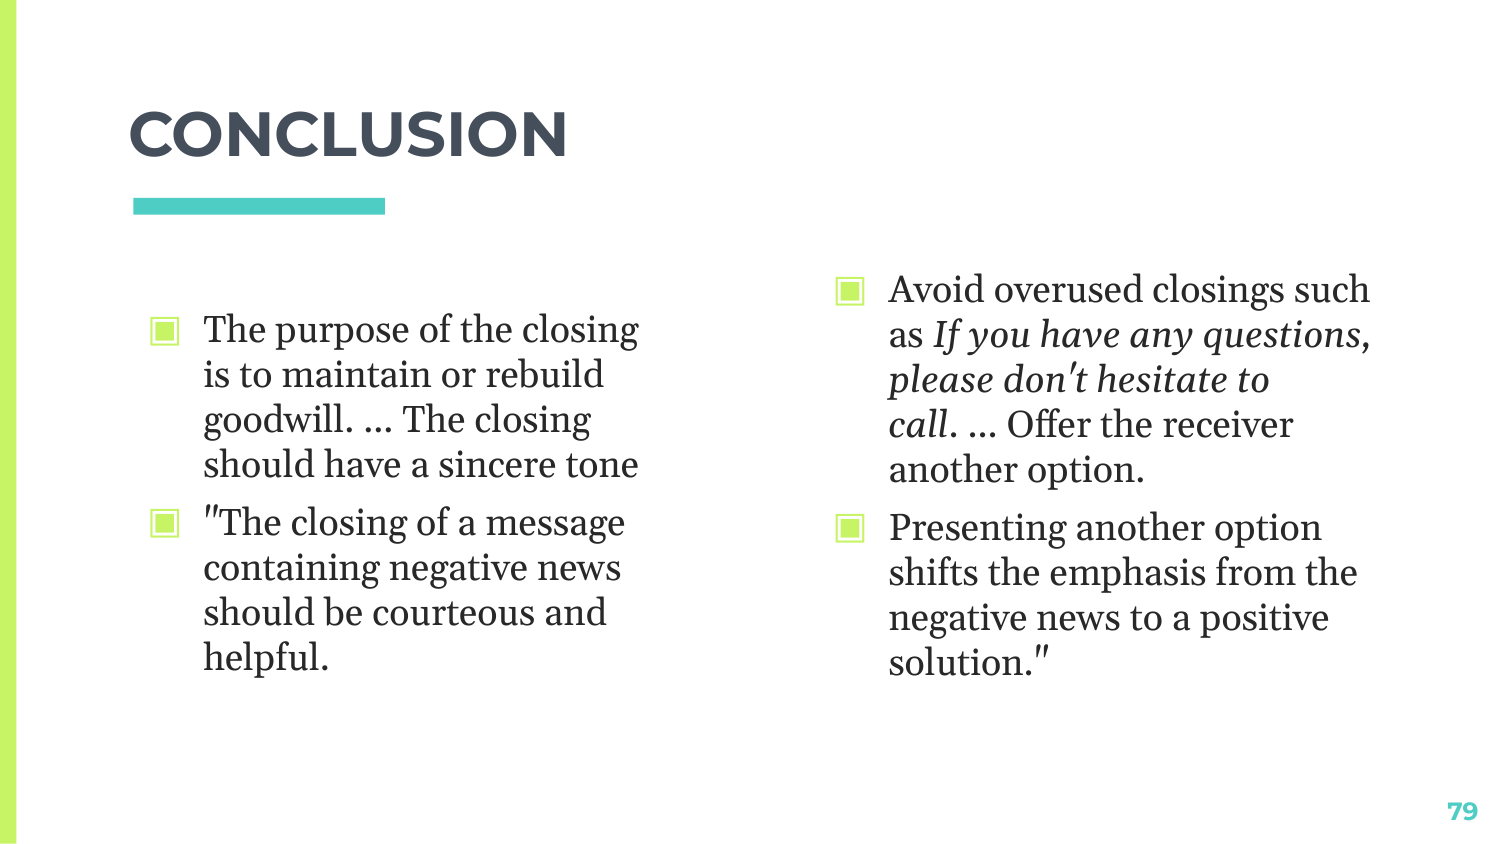

# CONCLUSION
Avoid overused closings such as If you have any questions, please don't hesitate to call. ... Offer the receiver another option.
Presenting another option shifts the emphasis from the negative news to a positive solution."
The purpose of the closing is to maintain or rebuild goodwill. ... The closing should have a sincere tone
"The closing of a message containing negative news should be courteous and helpful.
79